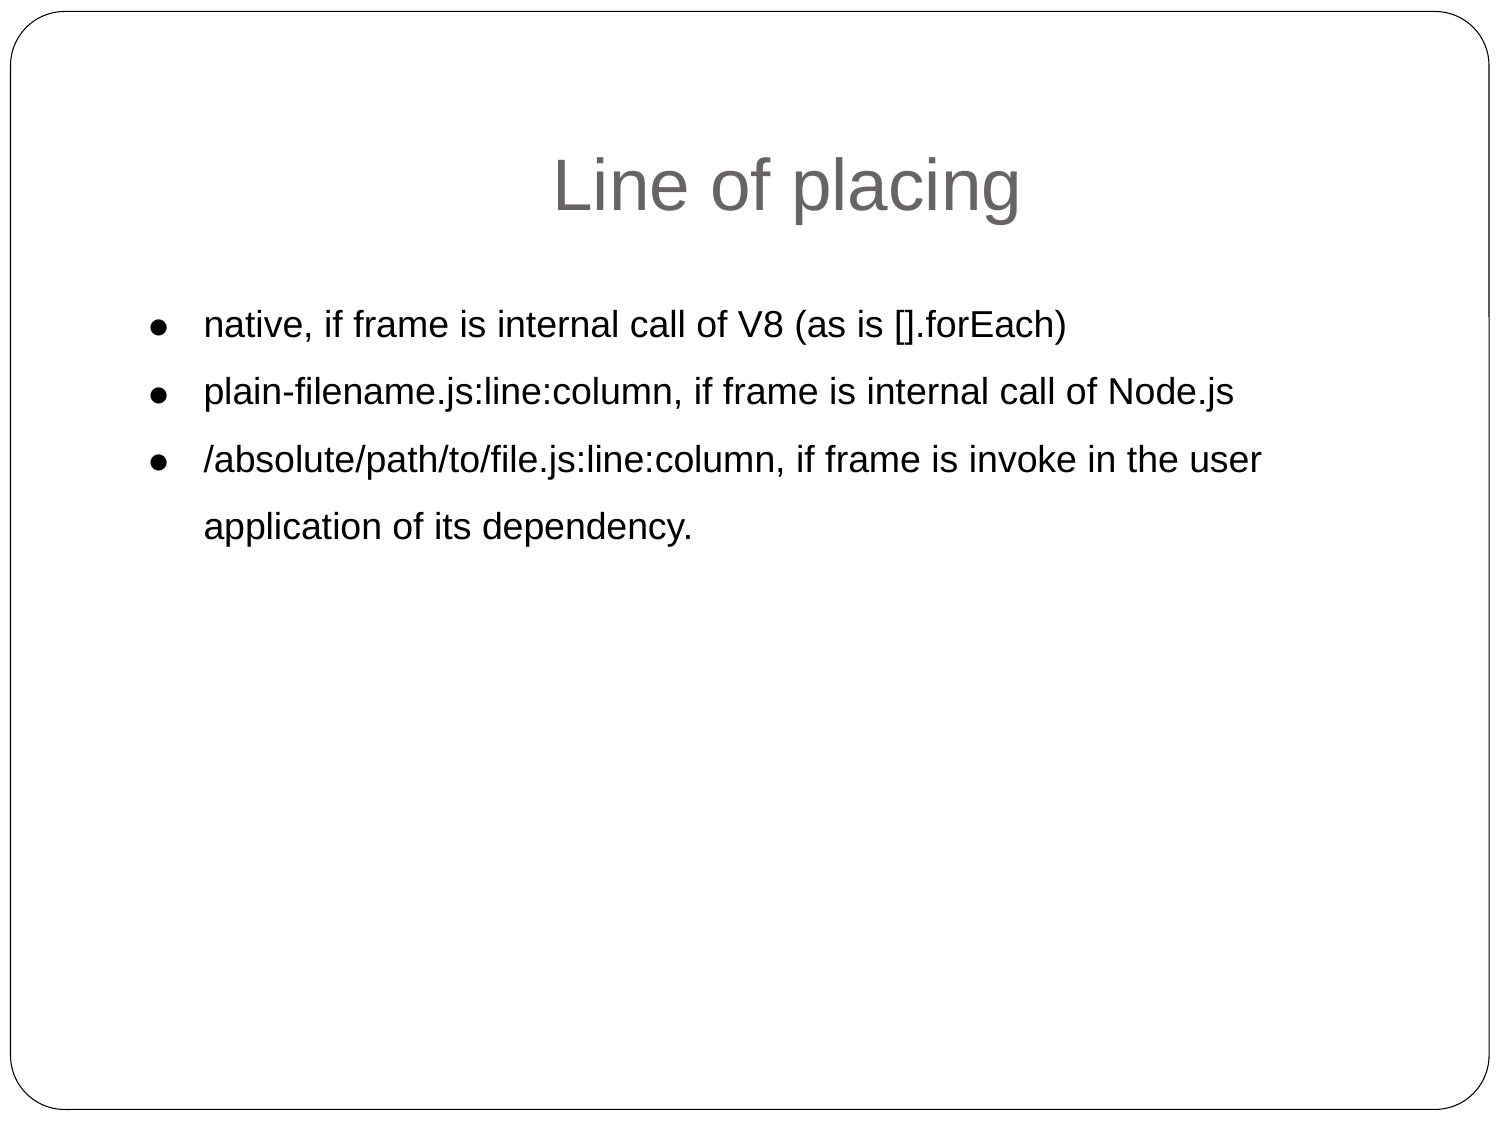

# Line of placing
native, if frame is internal call of V8 (as is [].forEach)
plain-filename.js:line:column, if frame is internal call of Node.js
/absolute/path/to/file.js:line:column, if frame is invoke in the user application of its dependency.